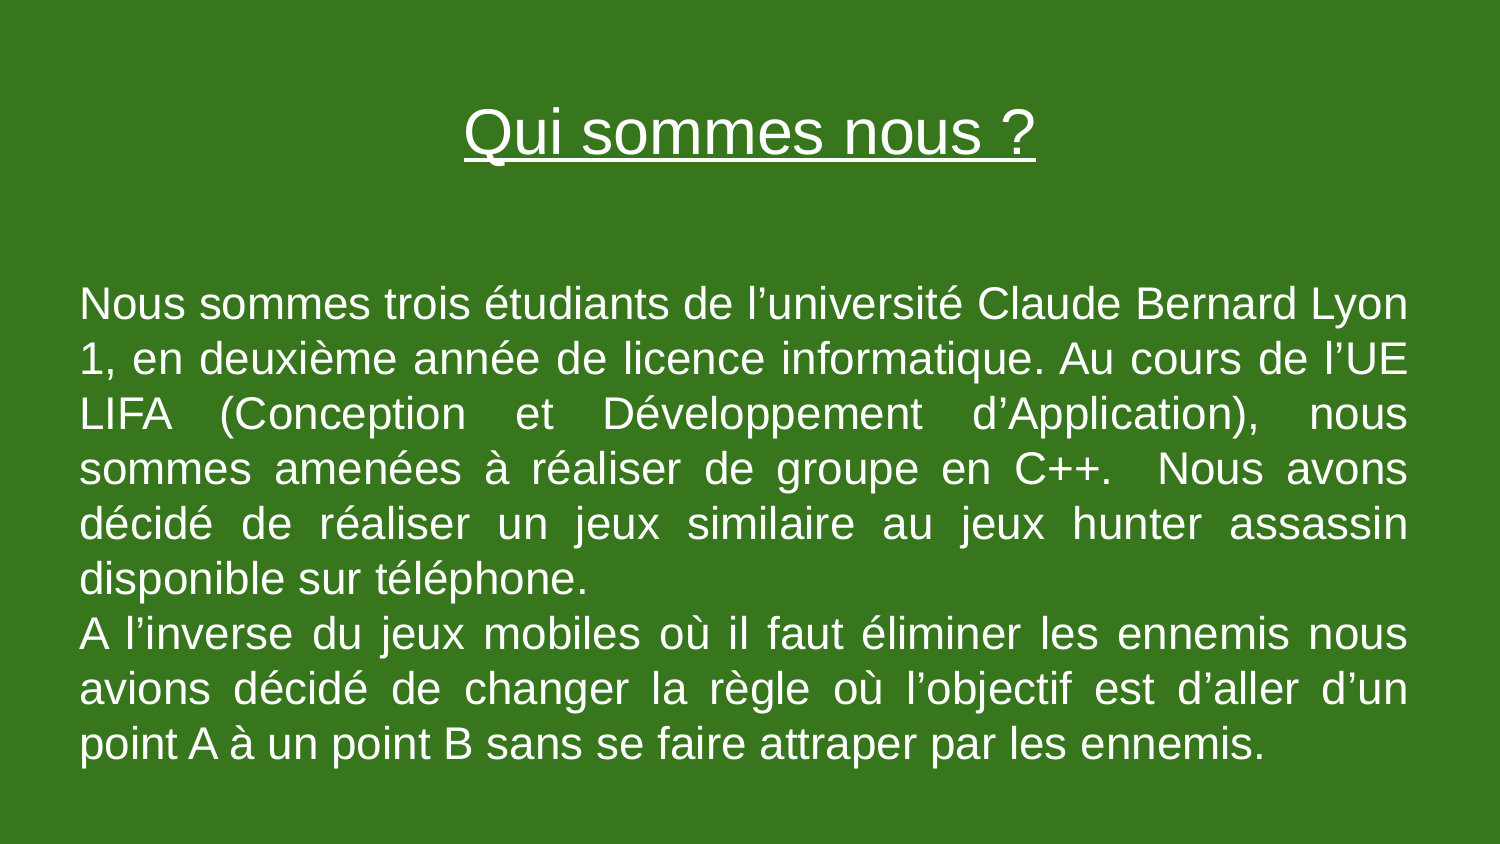

Qui sommes nous ?
Nous sommes trois étudiants de l’université Claude Bernard Lyon 1, en deuxième année de licence informatique. Au cours de l’UE LIFA (Conception et Développement d’Application), nous sommes amenées à réaliser de groupe en C++.  Nous avons décidé de réaliser un jeux similaire au jeux hunter assassin disponible sur téléphone.
A l’inverse du jeux mobiles où il faut éliminer les ennemis nous avions décidé de changer la règle où l’objectif est d’aller d’un point A à un point B sans se faire attraper par les ennemis.